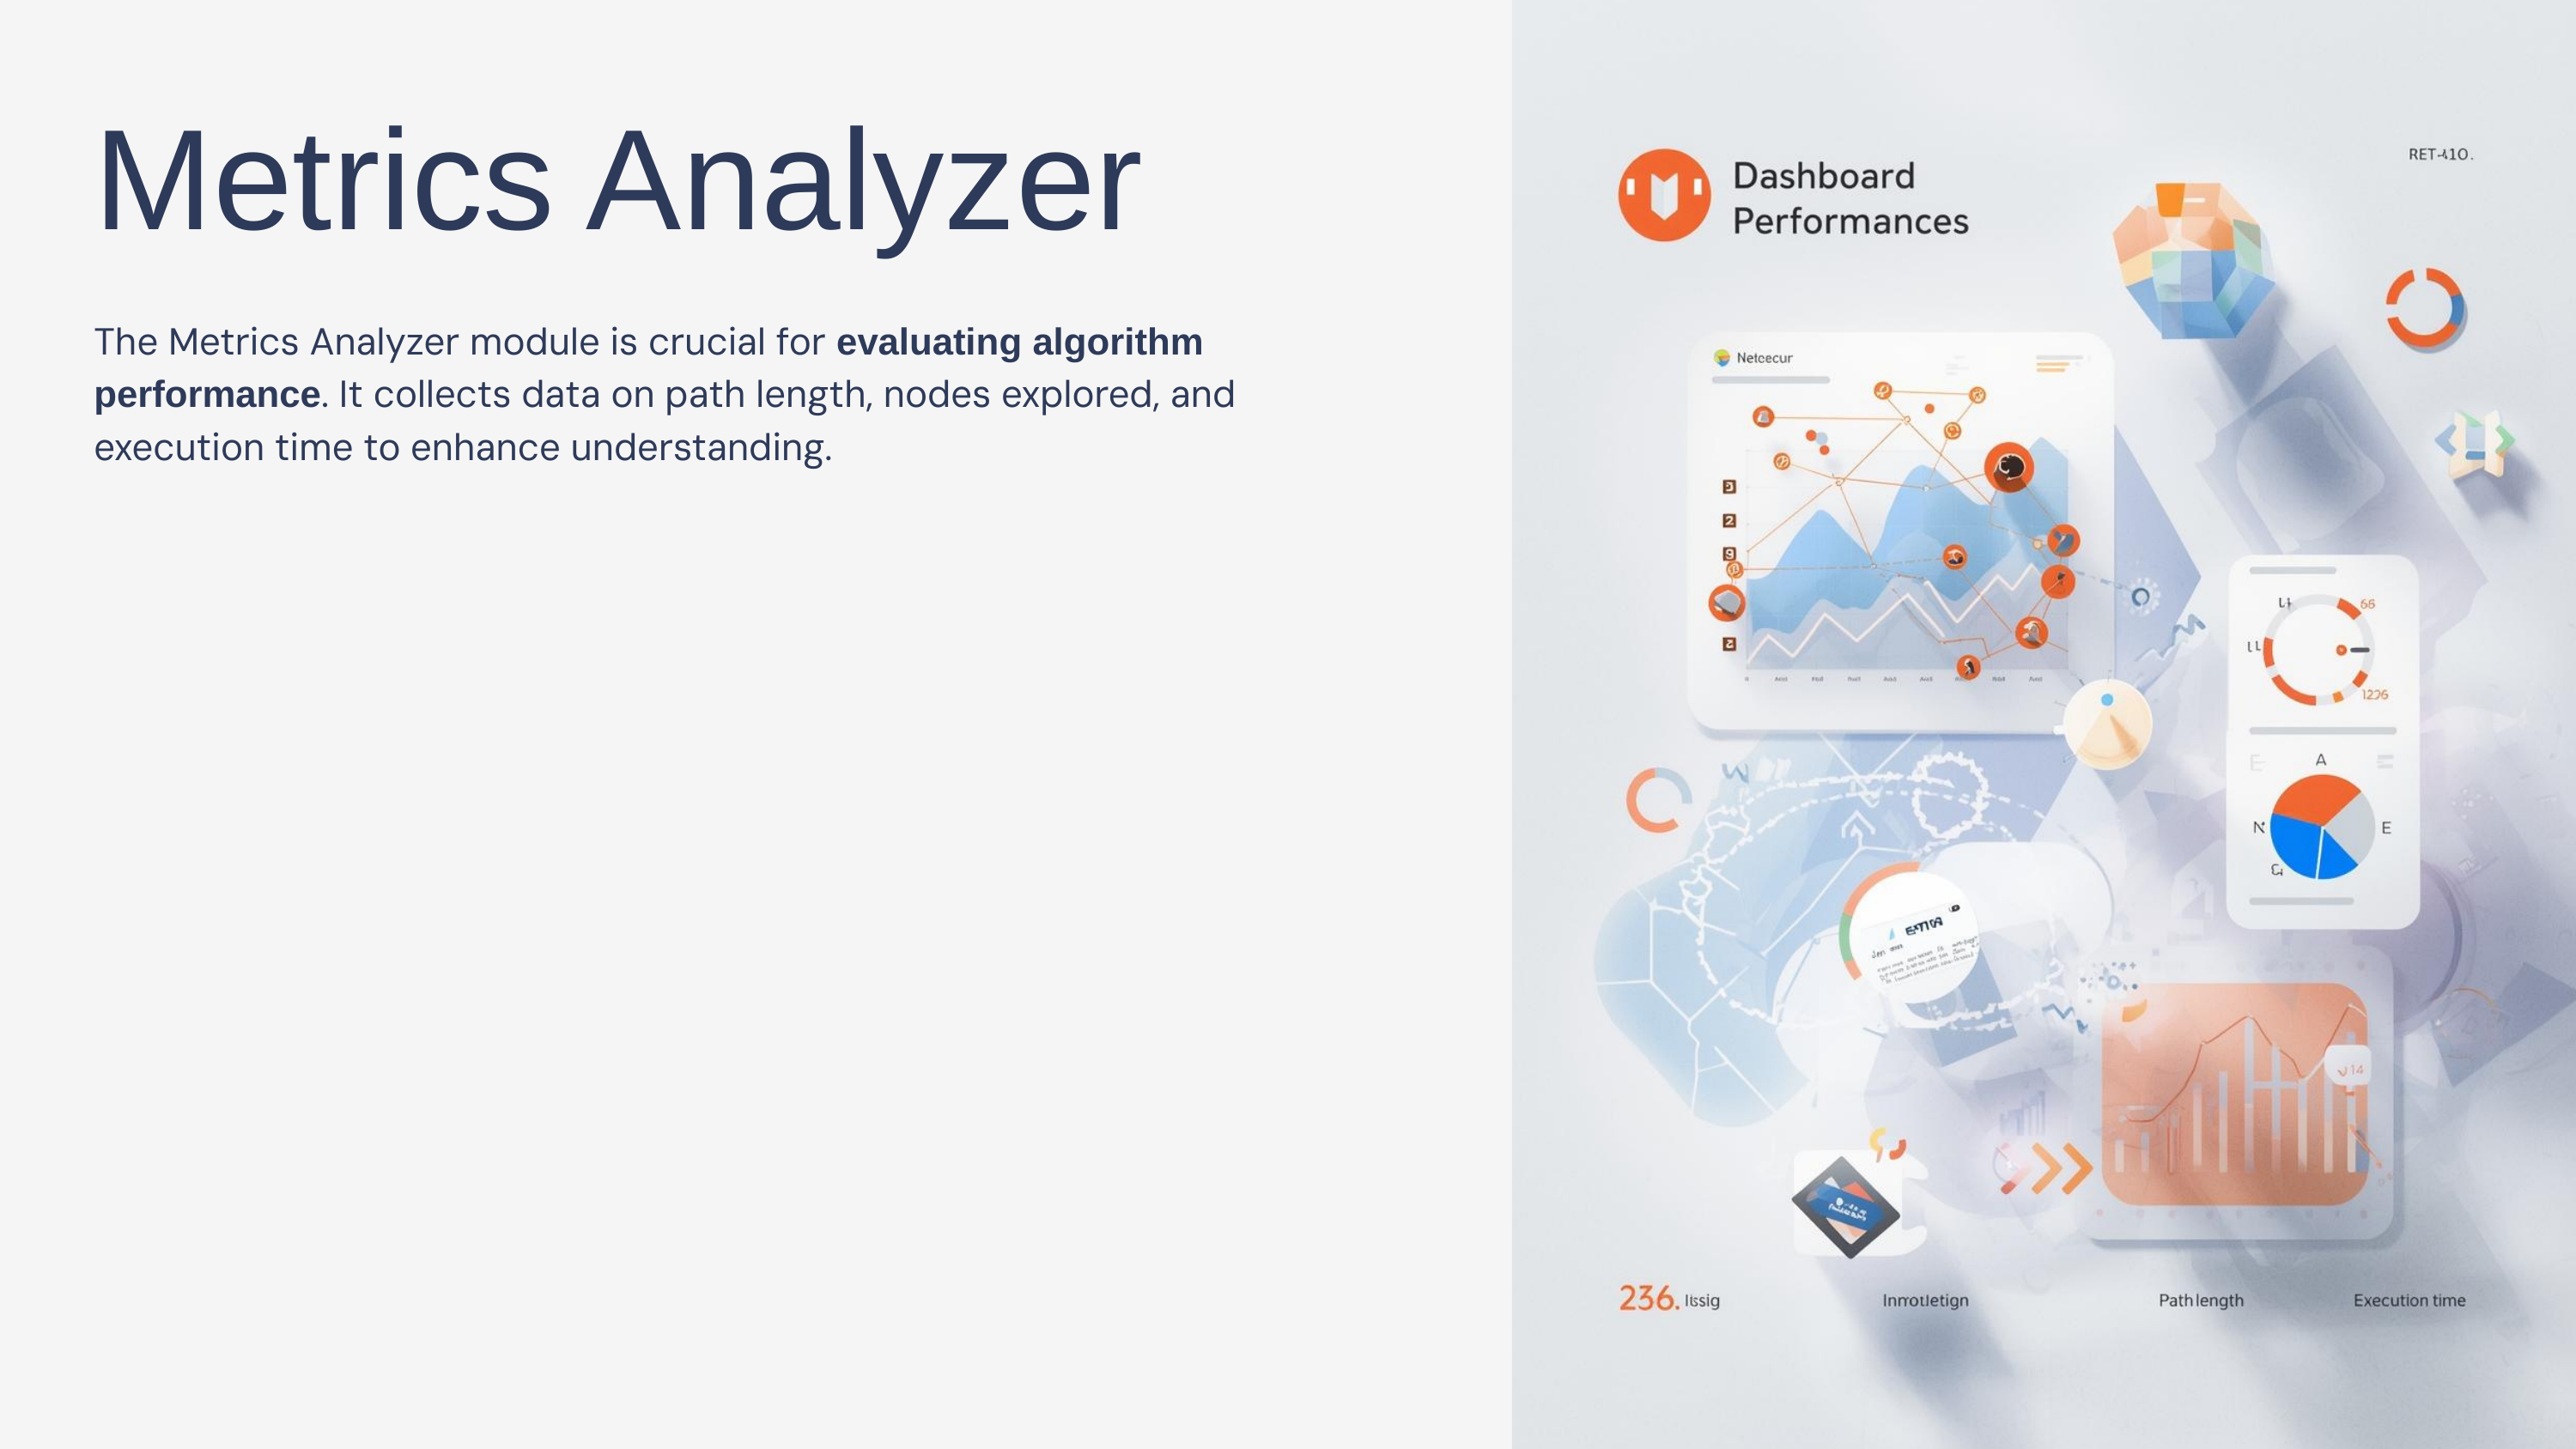

Metrics Analyzer
The Metrics Analyzer module is crucial for evaluating algorithm performance. It collects data on path length, nodes explored, and execution time to enhance understanding.